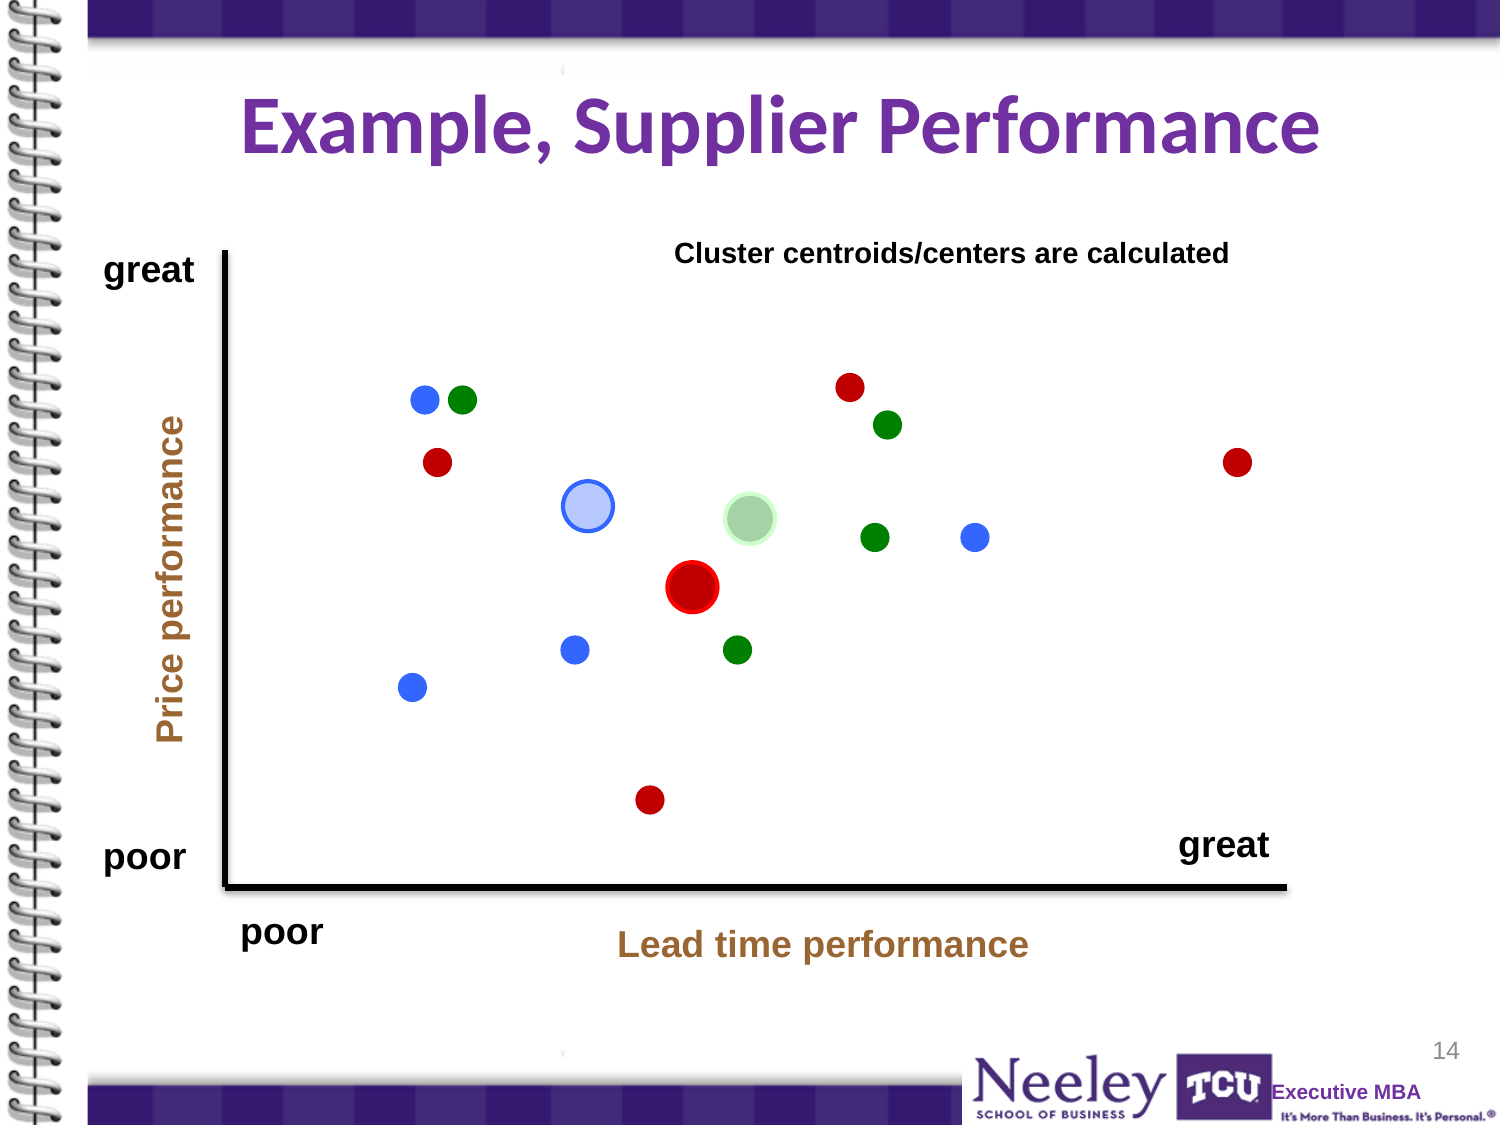

# Example, Supplier Performance
Cluster centroids/centers are calculated
great

Price performance

great
poor
poor
Lead time performance